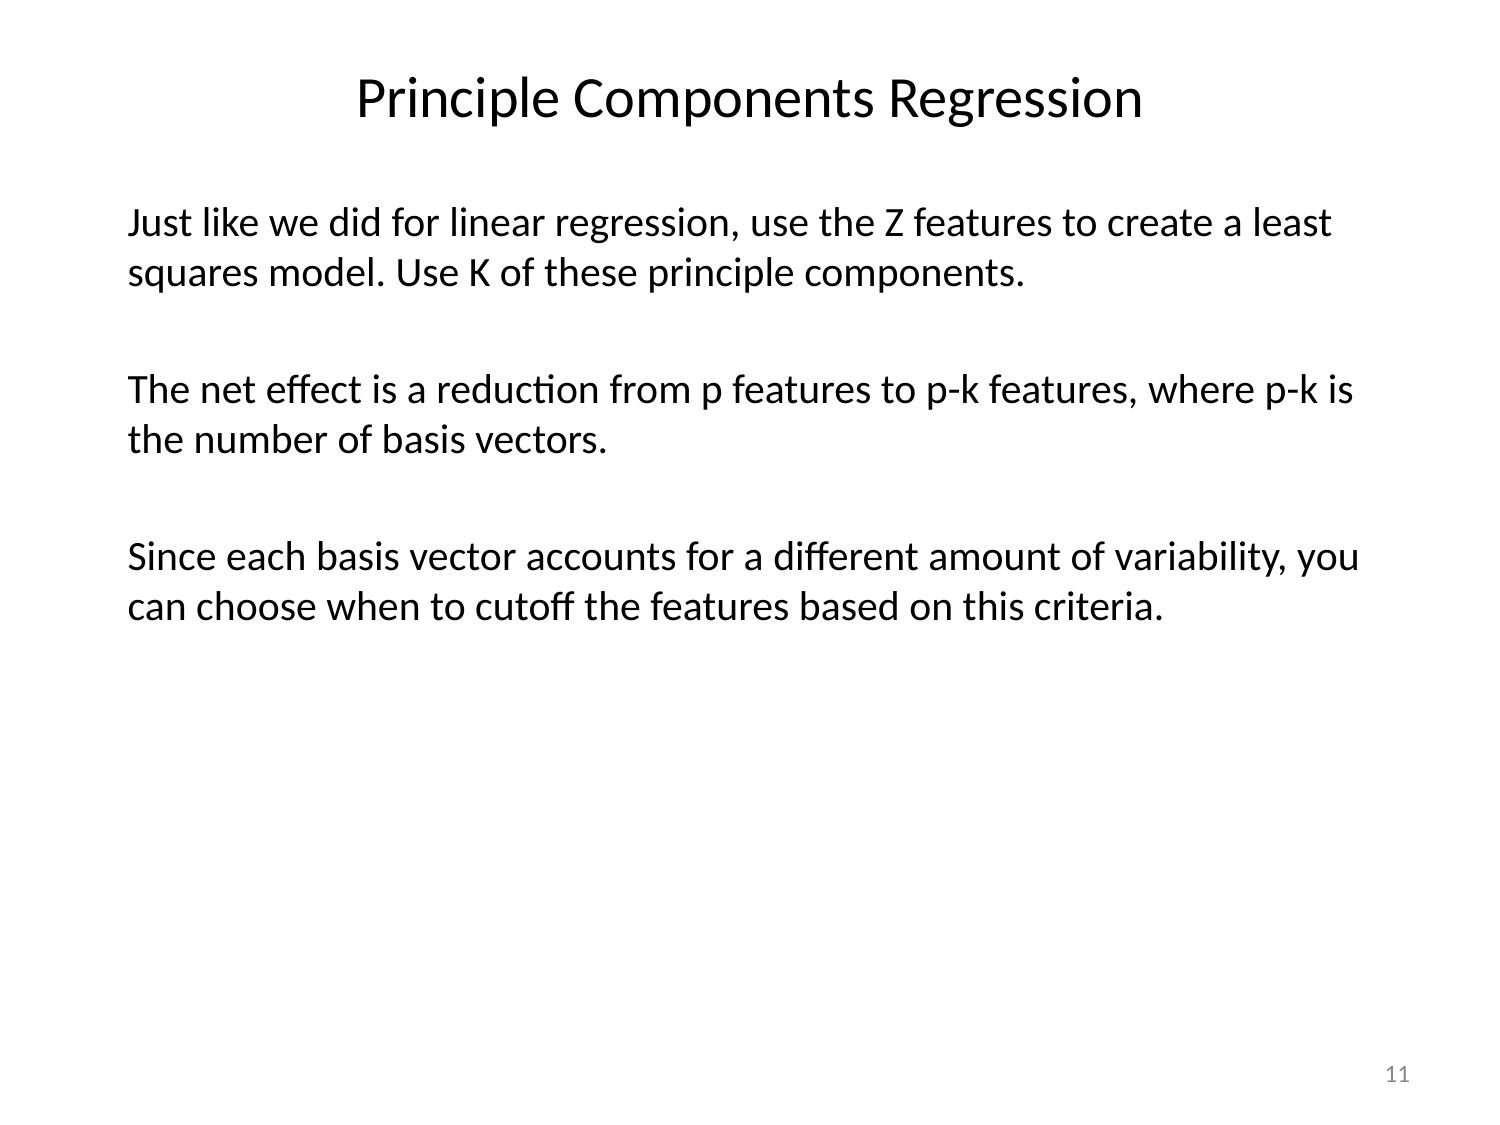

# Principle Components Regression
Just like we did for linear regression, use the Z features to create a least squares model. Use K of these principle components.

The net effect is a reduction from p features to p-k features, where p-k is the number of basis vectors.

Since each basis vector accounts for a different amount of variability, you can choose when to cutoff the features based on this criteria.

11